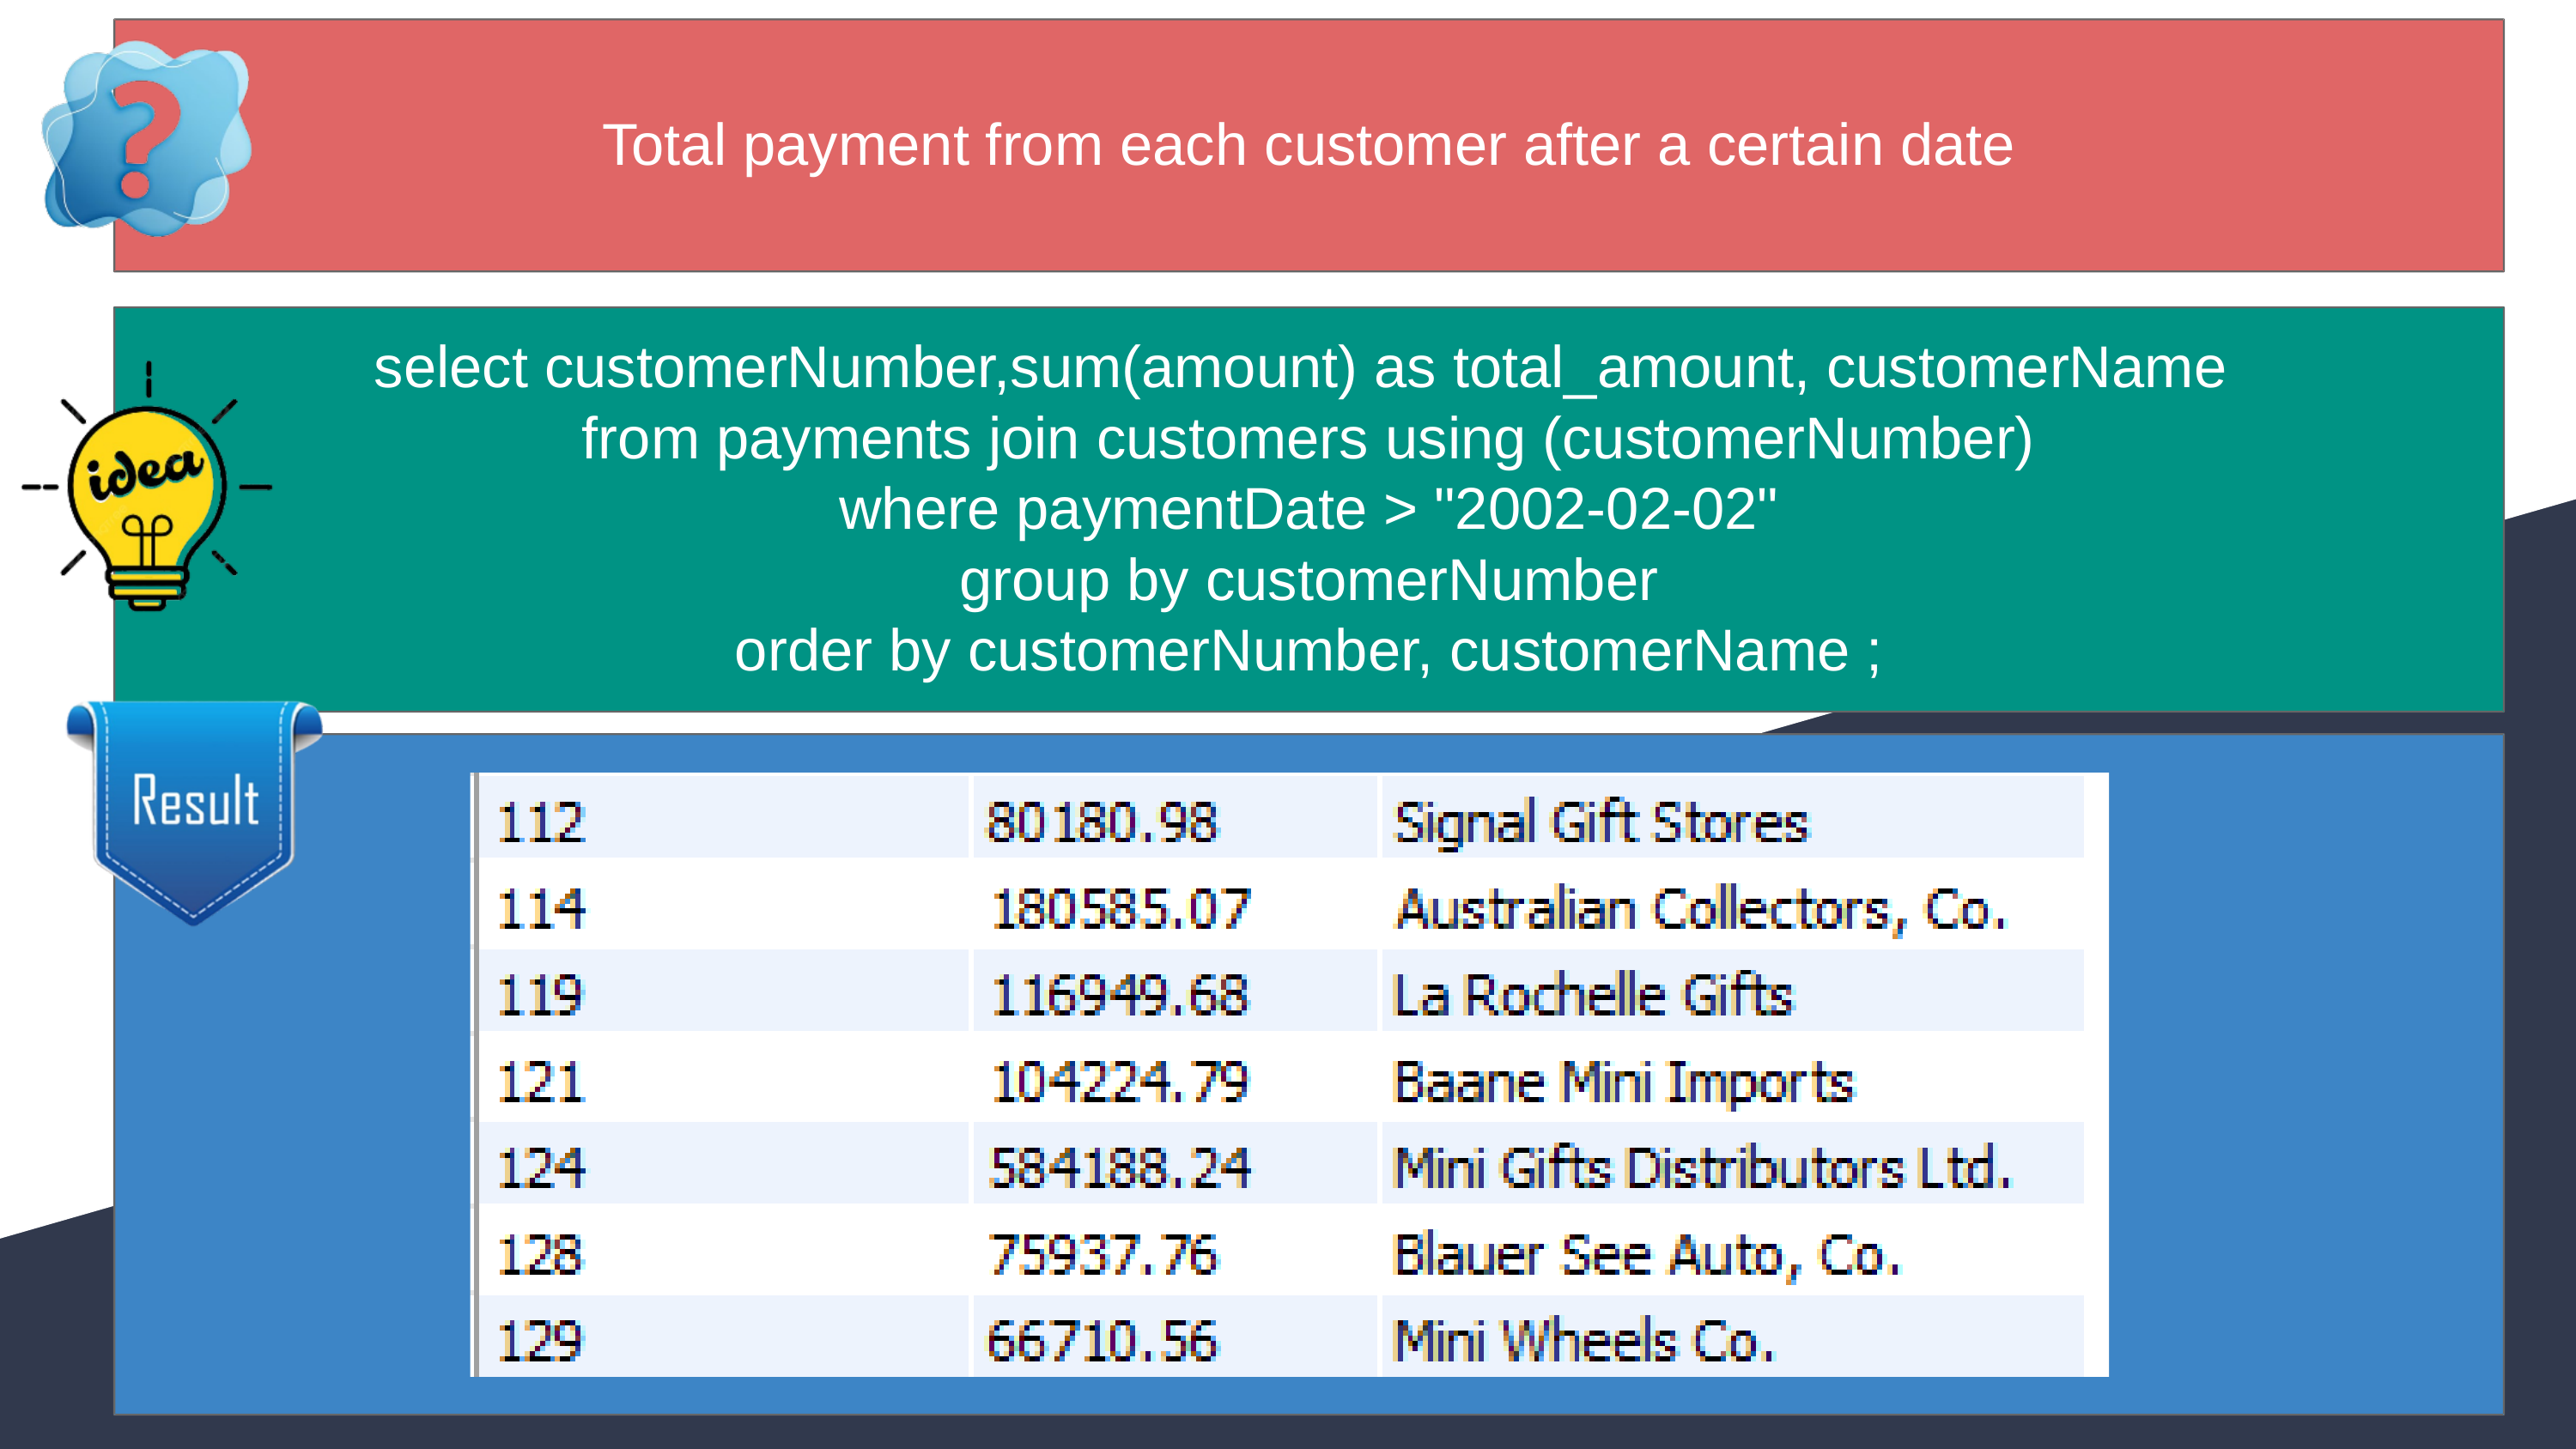

Total payment from each customer after a certain date

select customerNumber,sum(amount) as total_amount, customerName
from payments join customers using (customerNumber)
where paymentDate > "2002-02-02"
group by customerNumber
order by customerNumber, customerName ;